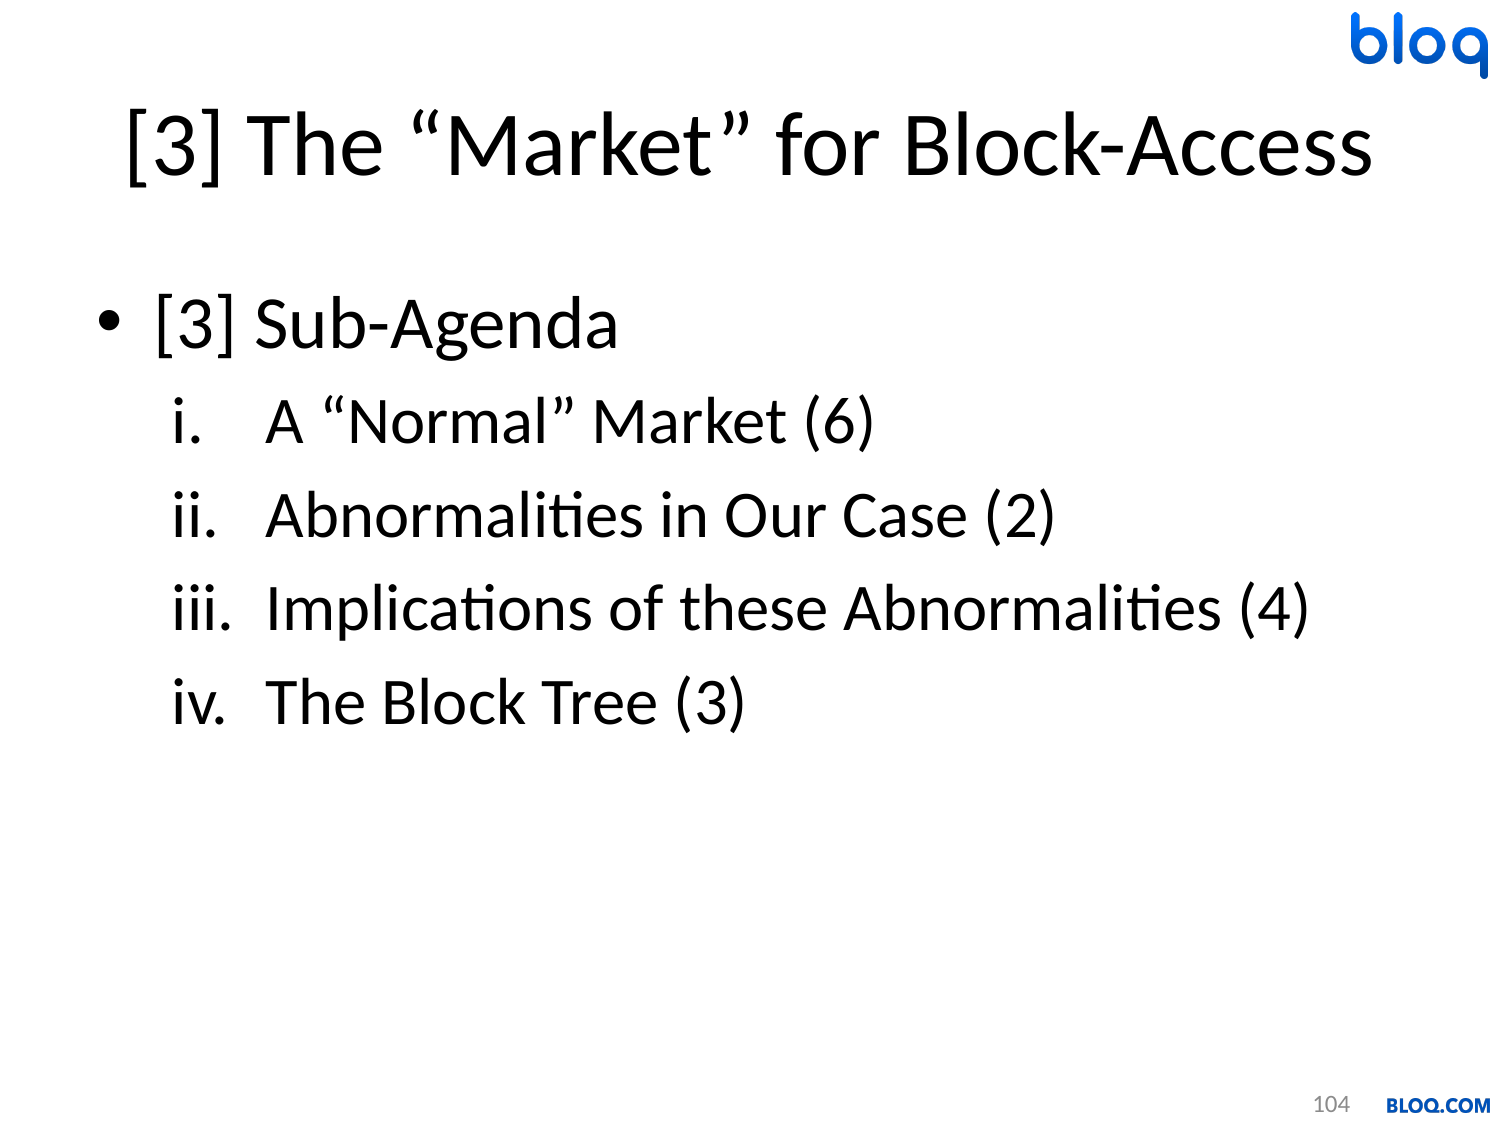

# [3] The “Market” for Block-Access
[3] Sub-Agenda
A “Normal” Market (6)
Abnormalities in Our Case (2)
Implications of these Abnormalities (4)
The Block Tree (3)
104